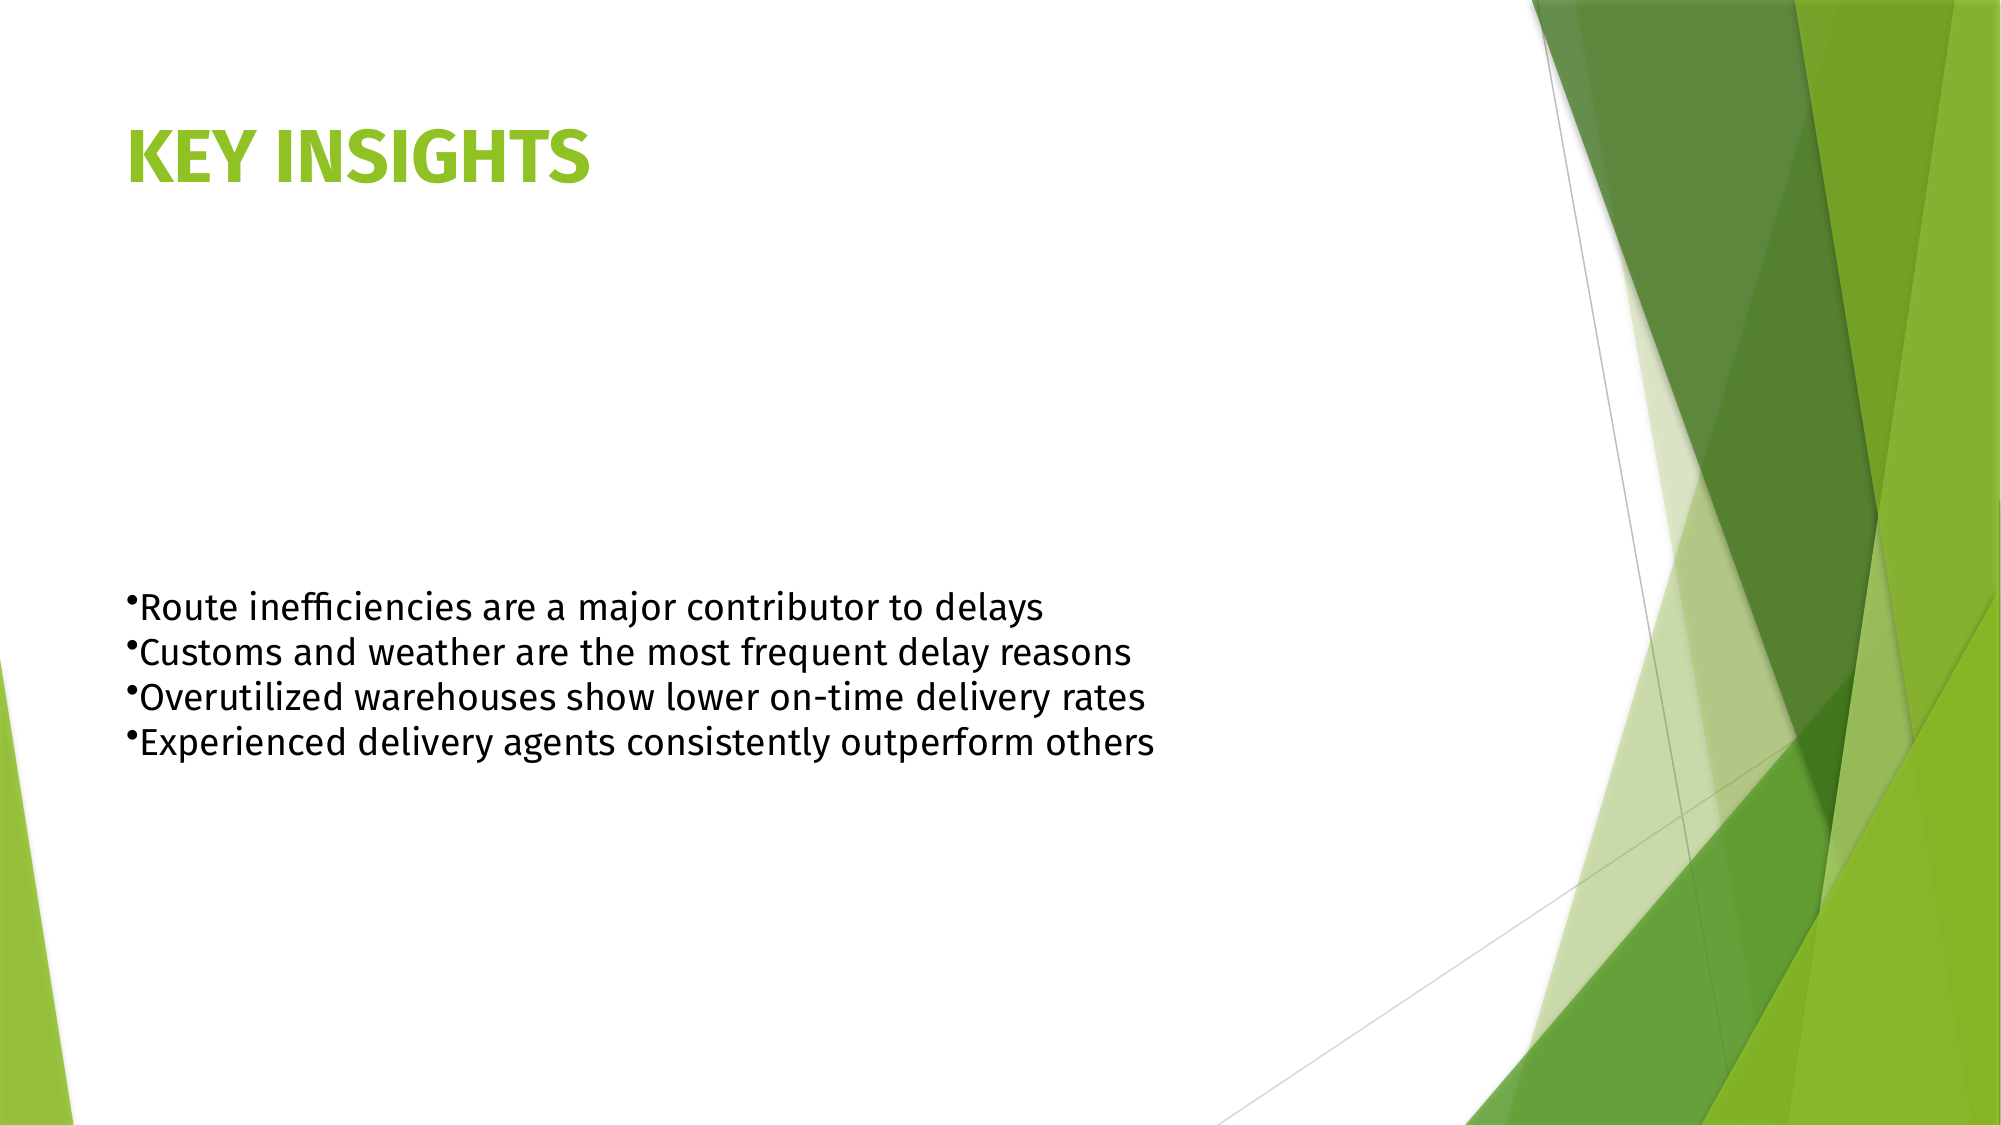

# KEY INSIGHTS
Route inefficiencies are a major contributor to delays
Customs and weather are the most frequent delay reasons
Overutilized warehouses show lower on-time delivery rates
Experienced delivery agents consistently outperform others